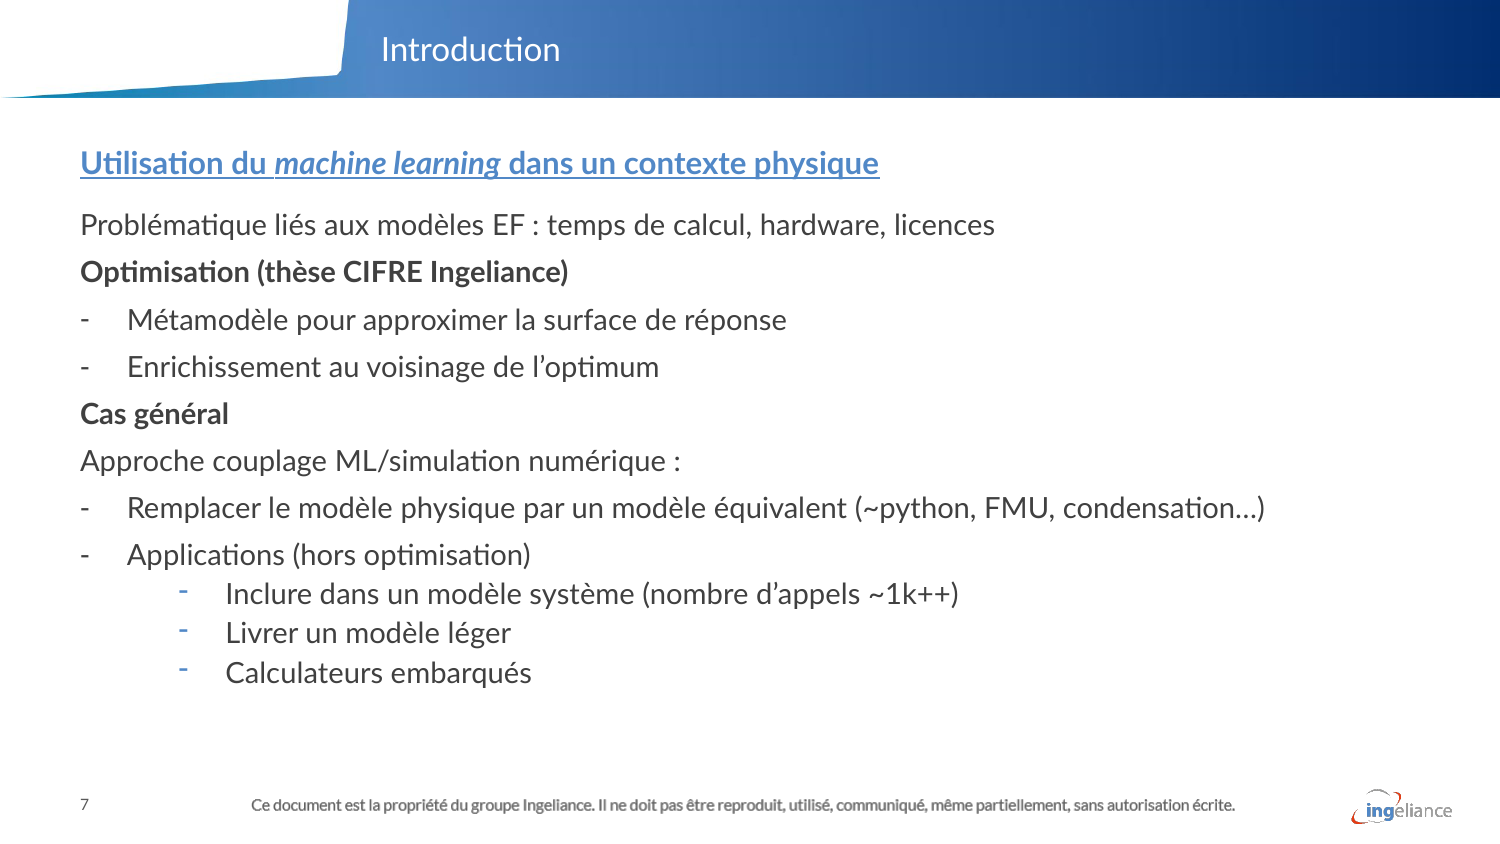

# Introduction
Utilisation du machine learning dans un contexte physique
Problématique liés aux modèles EF : temps de calcul, hardware, licences
Optimisation (thèse CIFRE Ingeliance)
Métamodèle pour approximer la surface de réponse
Enrichissement au voisinage de l’optimum
Cas général
Approche couplage ML/simulation numérique :
Remplacer le modèle physique par un modèle équivalent (~python, FMU, condensation…)
Applications (hors optimisation)
Inclure dans un modèle système (nombre d’appels ~1k++)
Livrer un modèle léger
Calculateurs embarqués

7